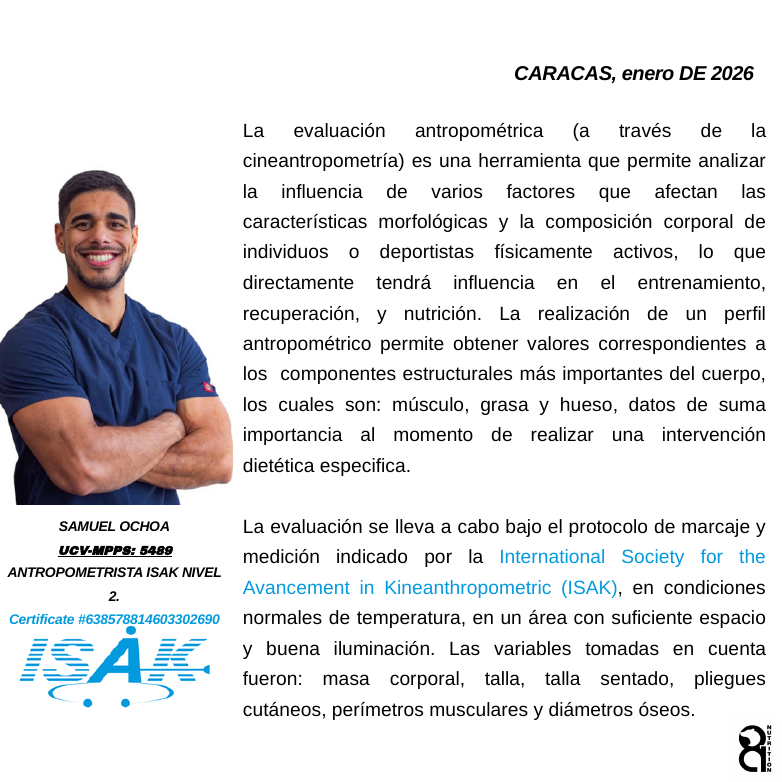

CARACAS, enero DE 2026
La evaluación antropométrica (a través de la cineantropometría) es una herramienta que permite analizar la influencia de varios factores que afectan las características morfológicas y la composición corporal de individuos o deportistas físicamente activos, lo que directamente tendrá influencia en el entrenamiento, recuperación, y nutrición. La realización de un perfil antropométrico permite obtener valores correspondientes a los  componentes estructurales más importantes del cuerpo, los cuales son: músculo, grasa y hueso, datos de suma importancia al momento de realizar una intervención dietética especifica.

La evaluación se lleva a cabo bajo el protocolo de marcaje y medición indicado por la International Society for the Avancement in Kineanthropometric (ISAK), en condiciones normales de temperatura, en un área con suficiente espacio y buena iluminación. Las variables tomadas en cuenta fueron: masa corporal, talla, talla sentado, pliegues cutáneos, perímetros musculares y diámetros óseos.

SAMUEL OCHOA
UCV-MPPS: 5489
ANTROPOMETRISTA ISAK NIVEL 2.
Certificate #638578814603302690